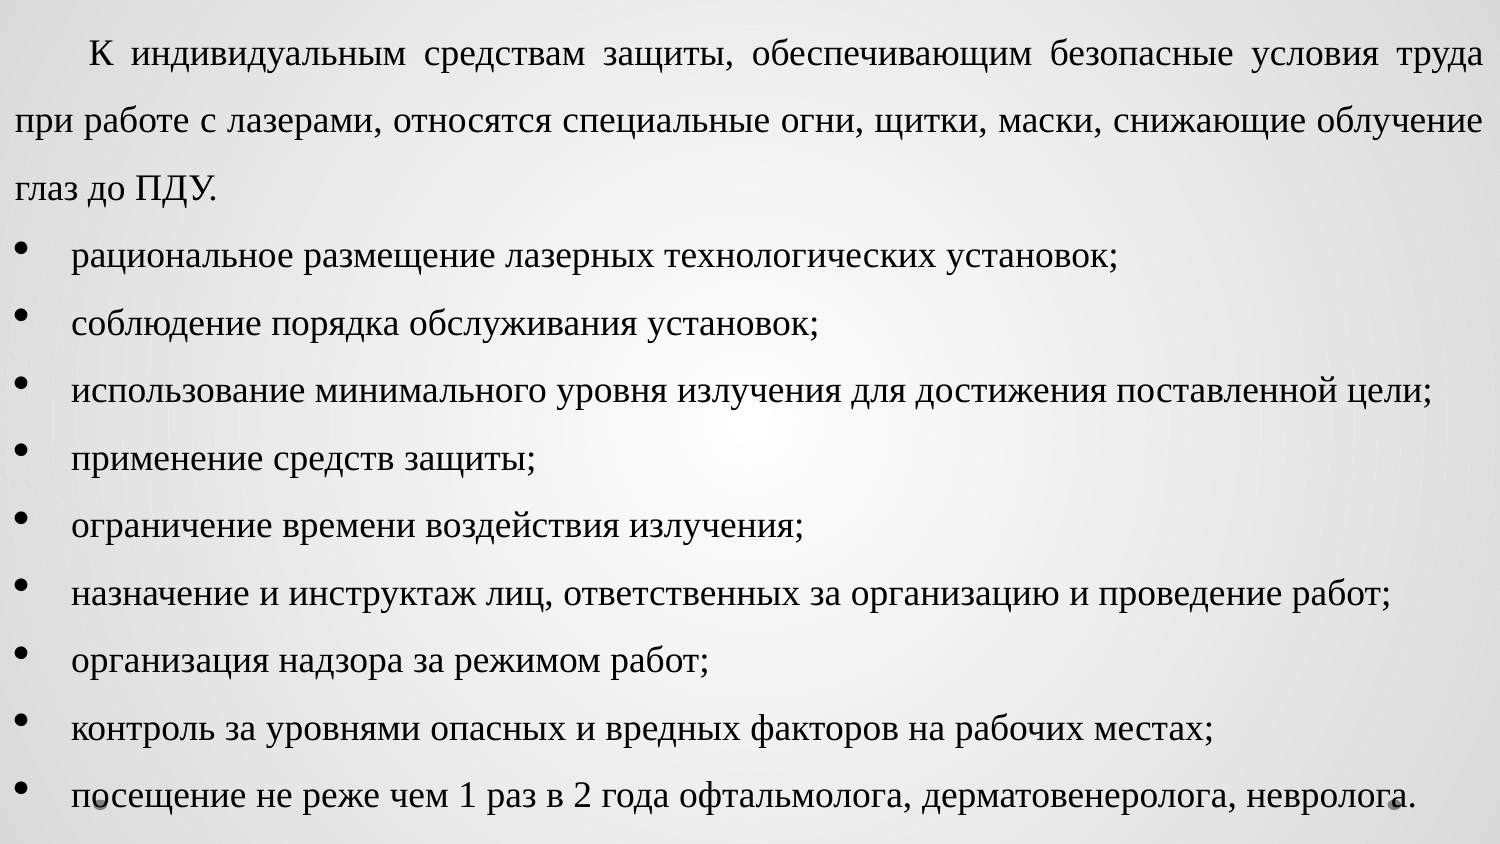

К индивидуальным средствам защиты, обеспечивающим безопасные условия труда при работе с лазерами, относятся специальные огни, щитки, маски, снижающие облучение глаз до ПДУ.
рациональное размещение лазерных технологических установок;
соблюдение порядка обслуживания установок;
использование минимального уровня излучения для достижения поставленной цели;
применение средств защиты;
ограничение времени воздействия излучения;
назначение и инструктаж лиц, ответственных за организацию и проведение работ;
организация надзора за режимом работ;
контроль за уровнями опасных и вредных факторов на рабочих местах;
посещение не реже чем 1 раз в 2 года офтальмолога, дерматовенеролога, невролога.